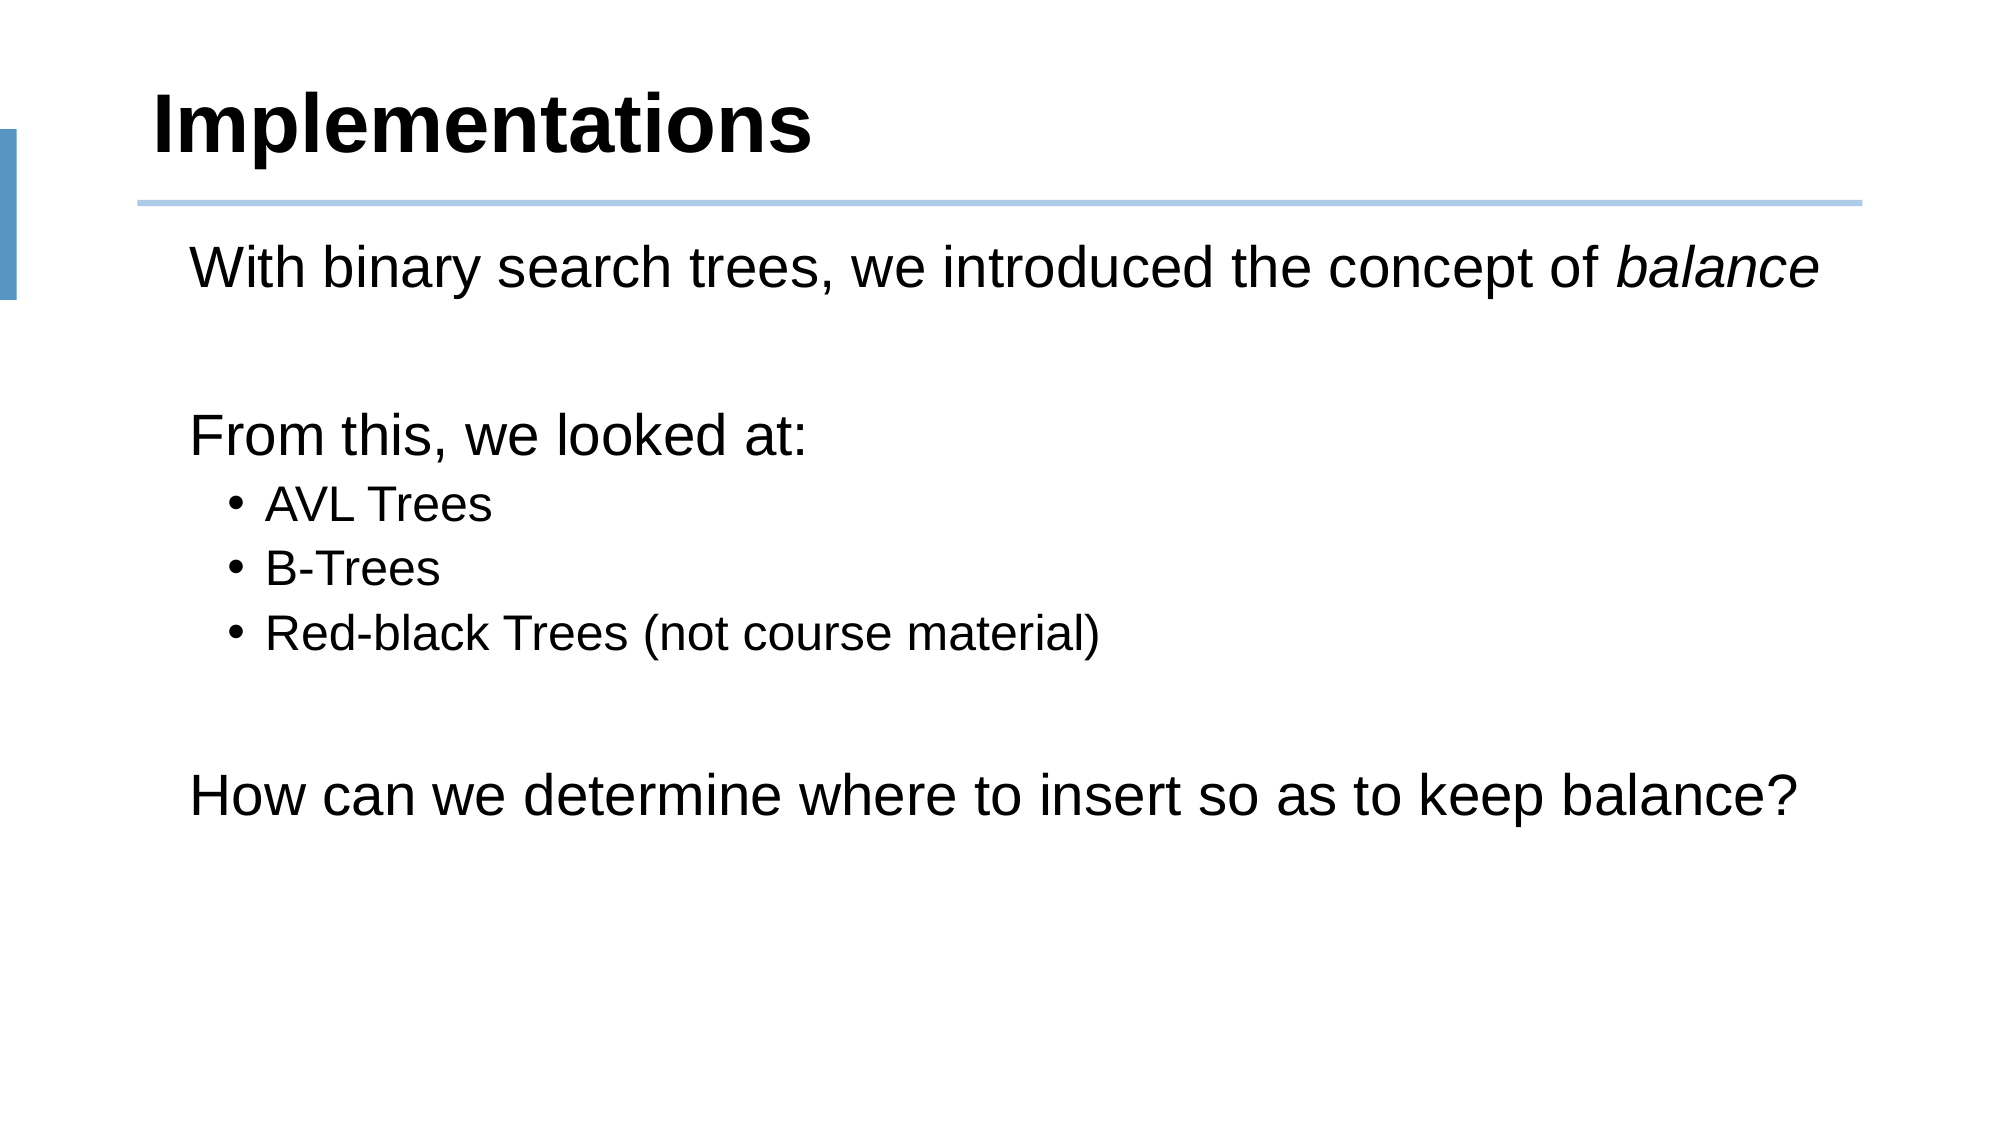

# Implementations
	With binary search trees, we introduced the concept of balance

	From this, we looked at:
AVL Trees
B-Trees
Red-black Trees (not course material)

	How can we determine where to insert so as to keep balance?